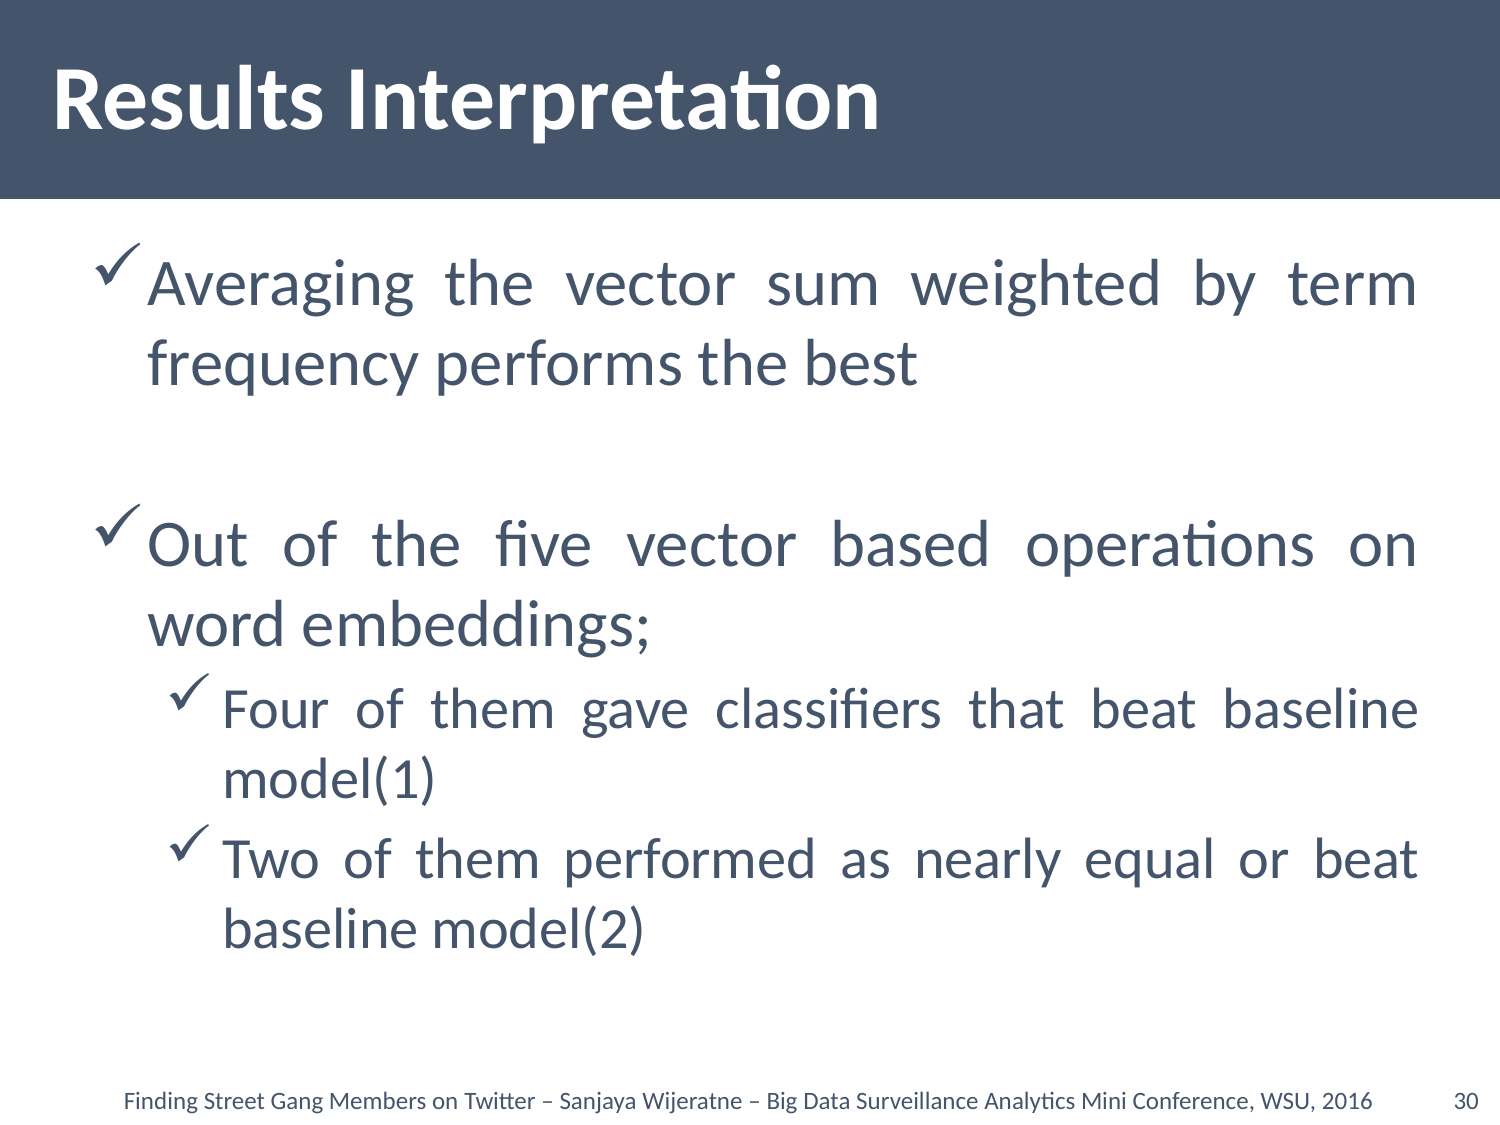

# Results Interpretation
Averaging the vector sum weighted by term frequency performs the best

Out of the five vector based operations on word embeddings;
Four of them gave classifiers that beat baseline model(1)
Two of them performed as nearly equal or beat baseline model(2)

Finding Street Gang Members on Twitter – Sanjaya Wijeratne – Big Data Surveillance Analytics Mini Conference, WSU, 2016
30